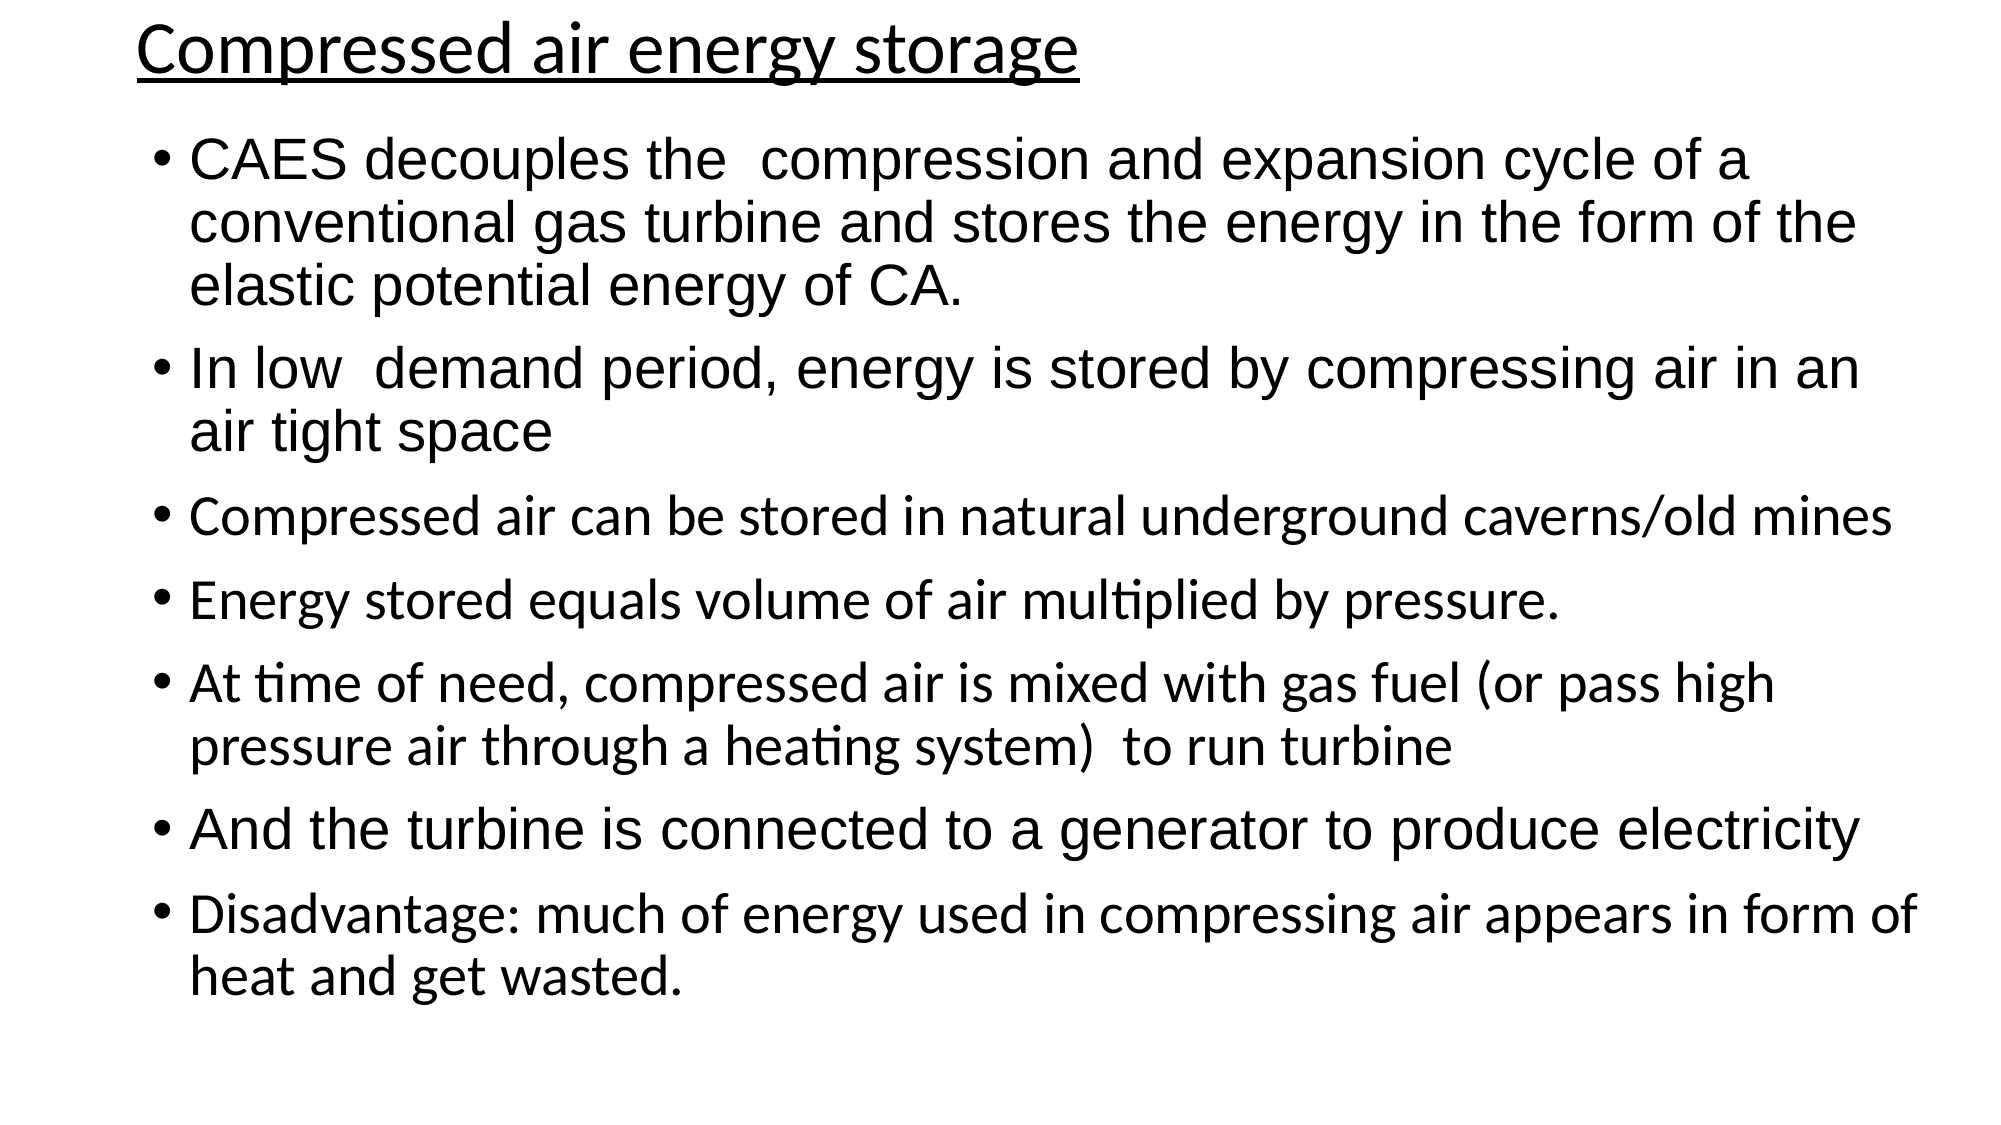

# Compressed air energy storage
CAES decouples the  compression and expansion cycle of a conventional gas turbine and stores the energy in the form of the elastic potential energy of CA.
In low  demand period, energy is stored by compressing air in an air tight space
Compressed air can be stored in natural underground caverns/old mines
Energy stored equals volume of air multiplied by pressure.
At time of need, compressed air is mixed with gas fuel (or pass high pressure air through a heating system)  to run turbine
And the turbine is connected to a generator to produce electricity
Disadvantage: much of energy used in compressing air appears in form of heat and get wasted.